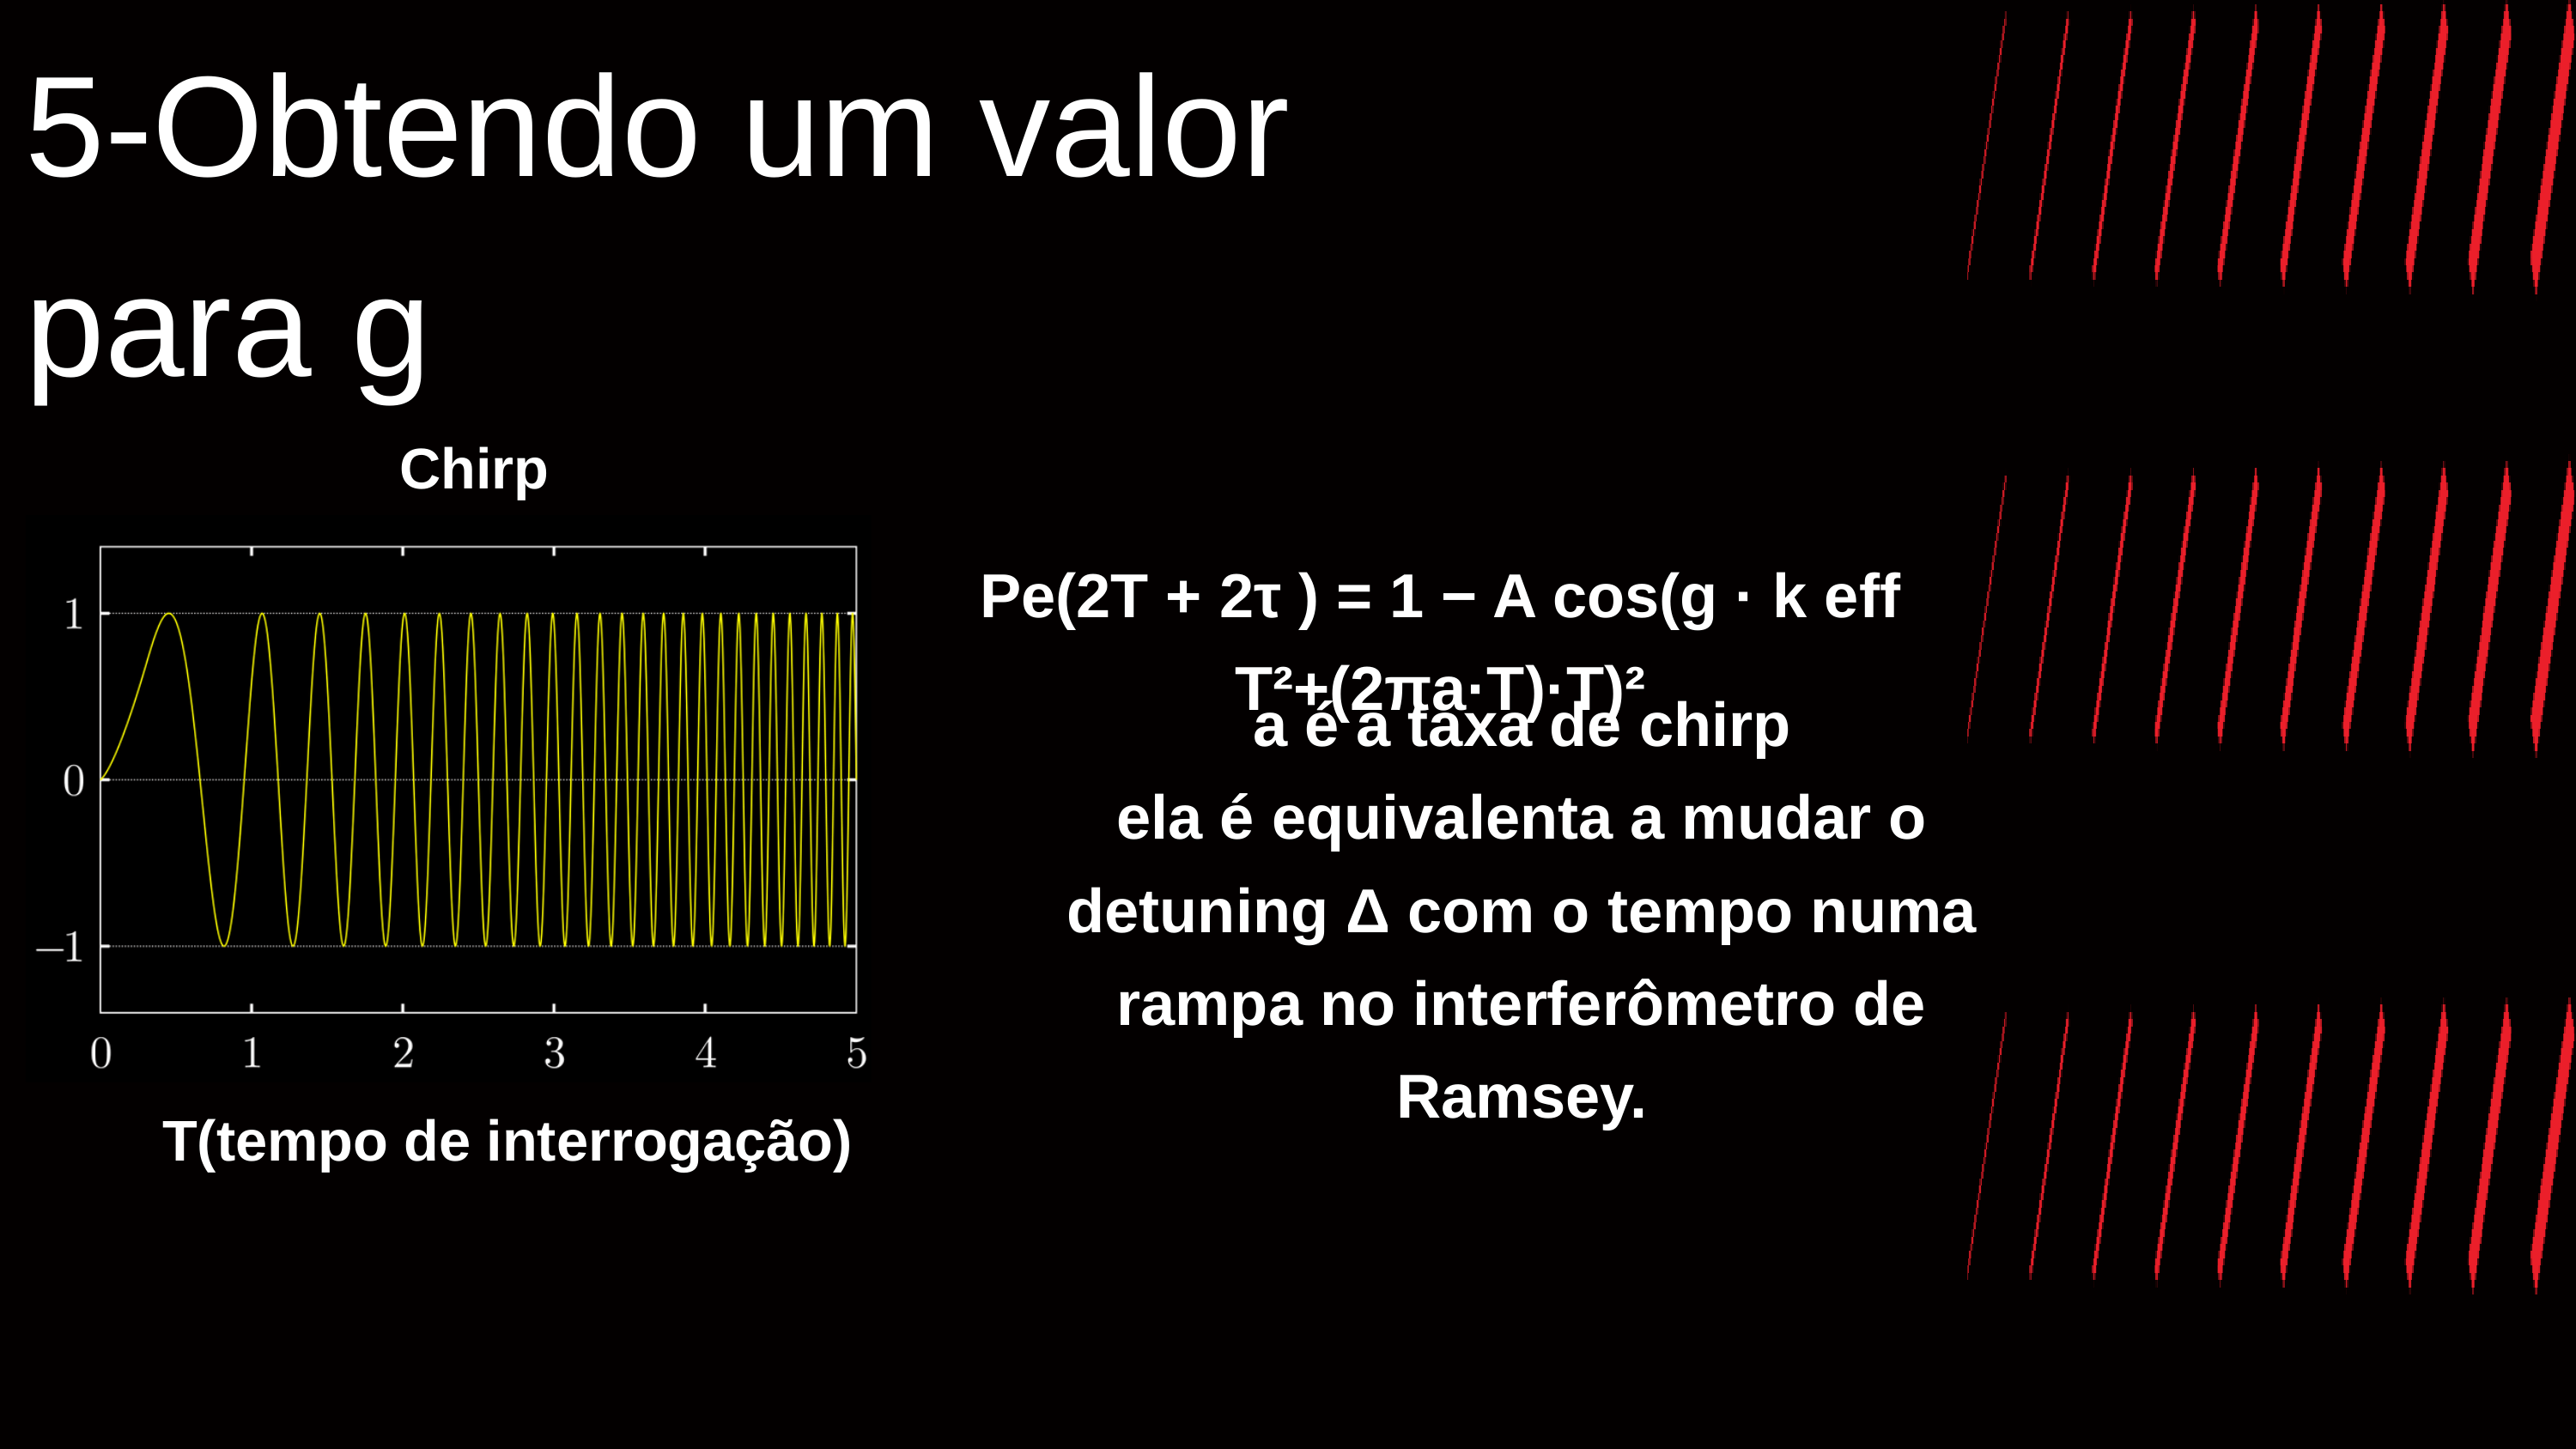

5-Obtendo um valor para g

Chirp

Pe(2T + 2τ ) = 1 − A cos(g · k eff T²+(2πa·T)·T)²
a é a taxa de chirp
ela é equivalenta a mudar o detuning Δ com o tempo numa rampa no interferômetro de Ramsey.
T(tempo de interrogação)